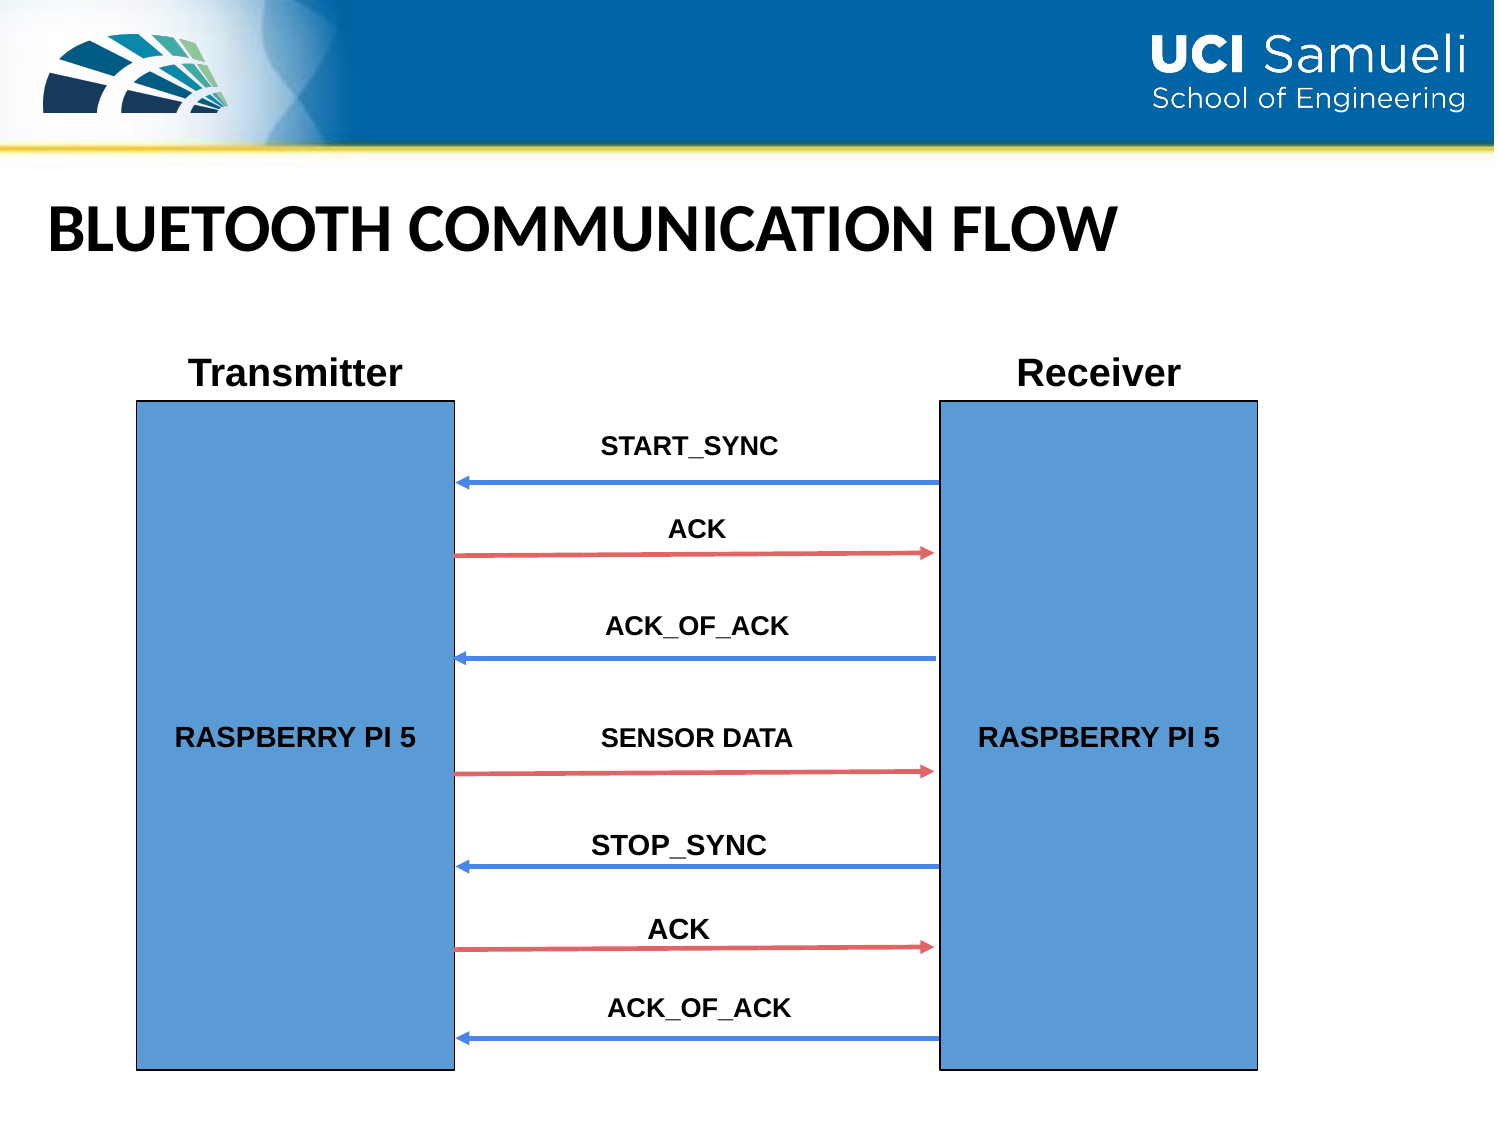

# BLUETOOTH COMMUNICATION FLOW
Transmitter
Receiver
RASPBERRY PI 5
RASPBERRY PI 5
START_SYNC
ACK
ACK_OF_ACK
SENSOR DATA
STOP_SYNC
ACK
ACK_OF_ACK